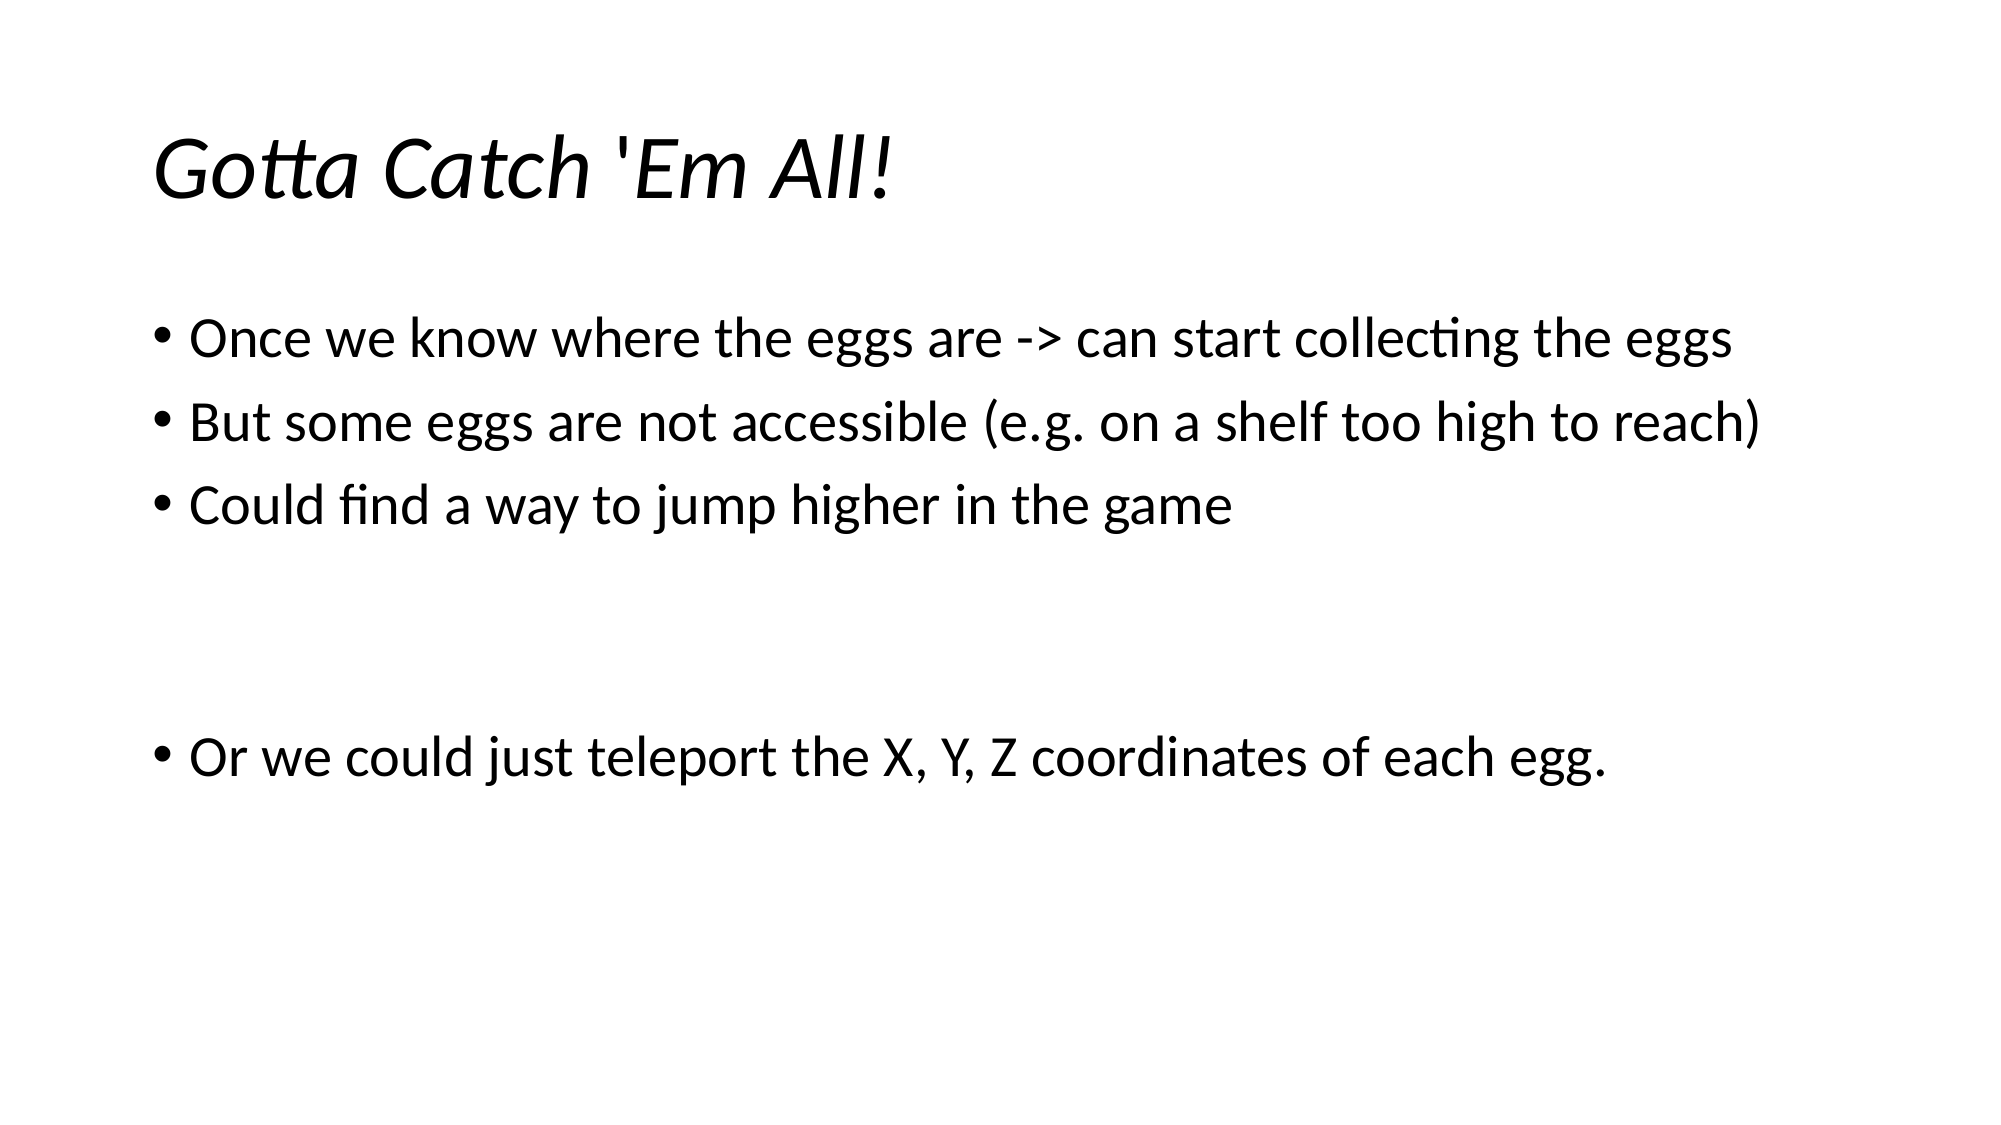

# Gotta Catch 'Em All!
Once we know where the eggs are -> can start collecting the eggs
But some eggs are not accessible (e.g. on a shelf too high to reach)
Could find a way to jump higher in the game

Or we could just teleport the X, Y, Z coordinates of each egg.